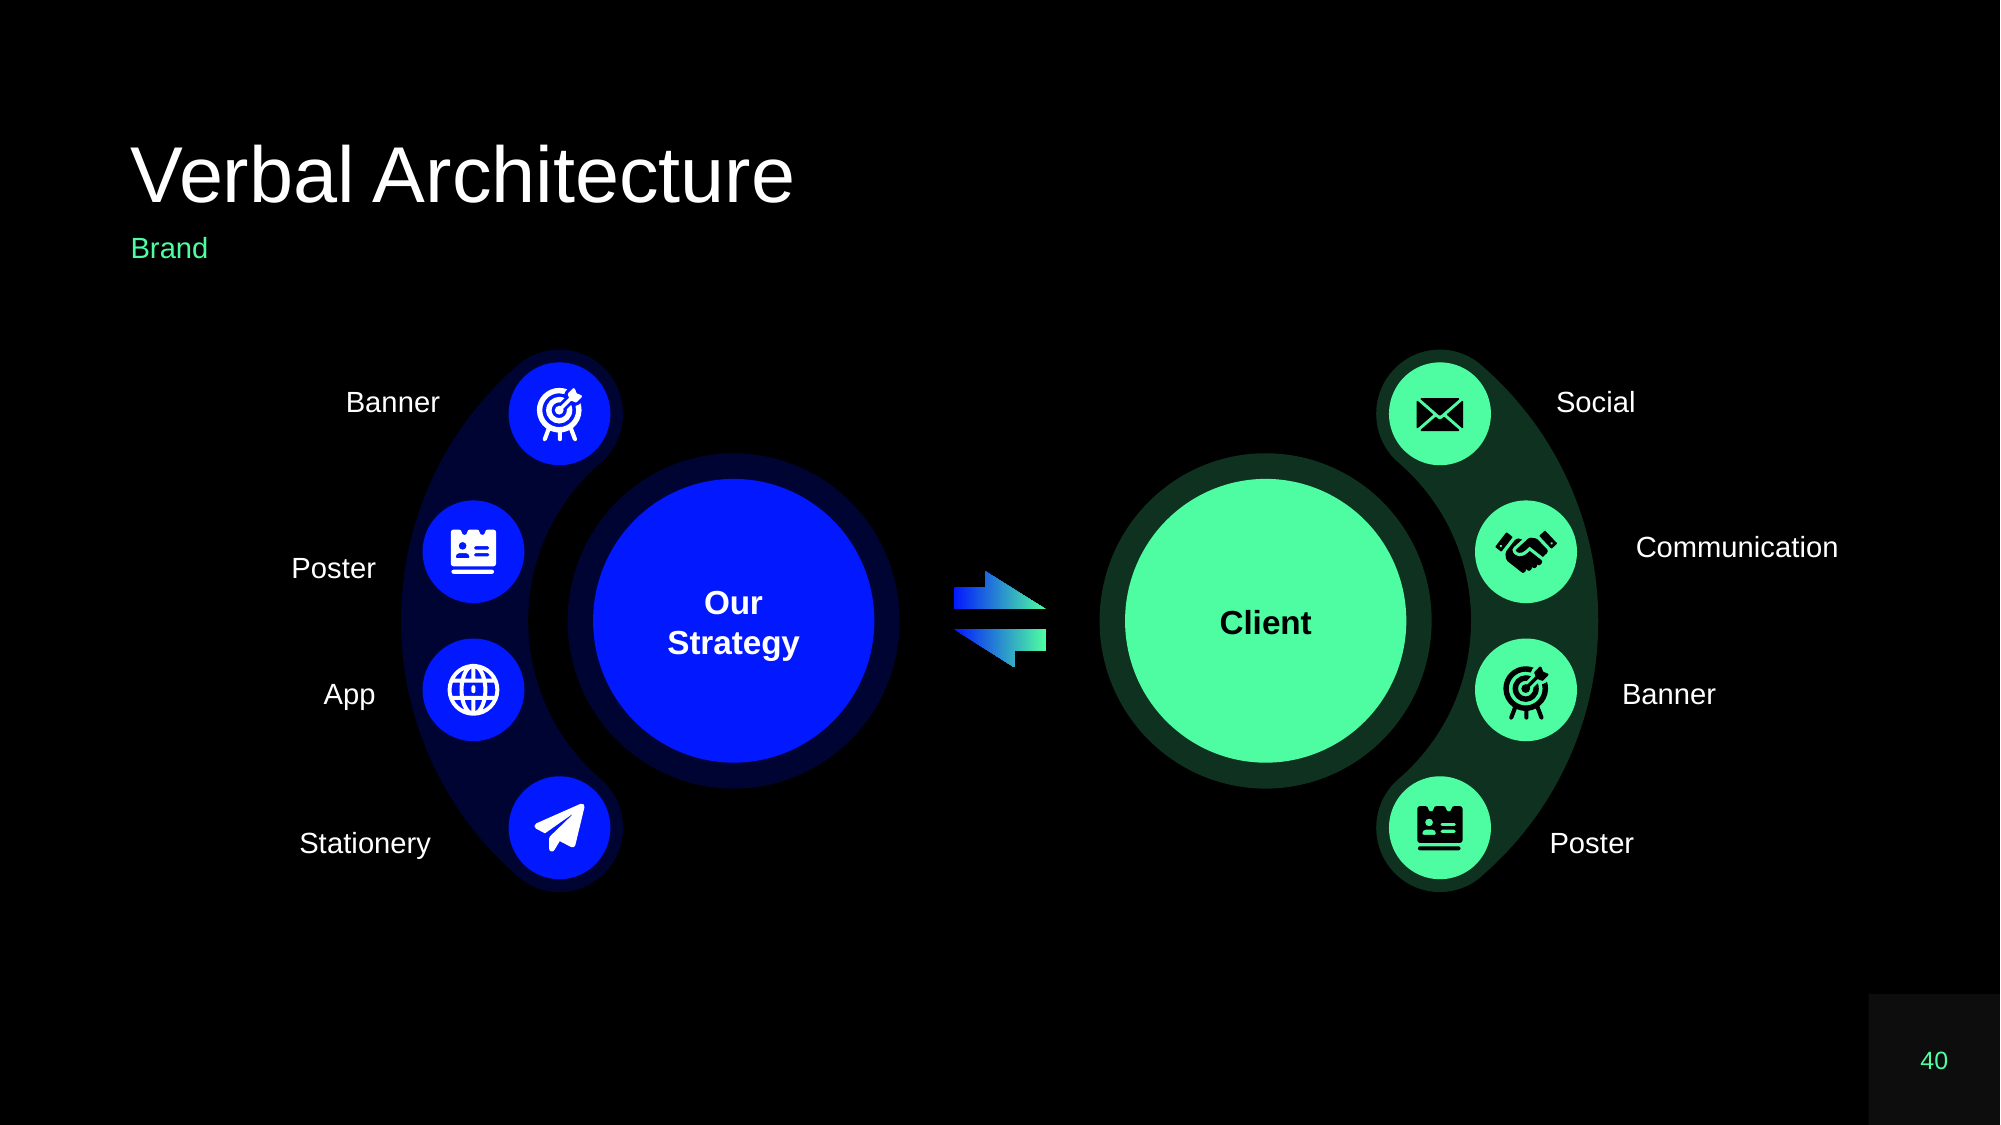

# Verbal Architecture
Brand

Banner
Social

Our Strategy
Client

Communication

Poster

App
Banner

Stationery
Poster
40